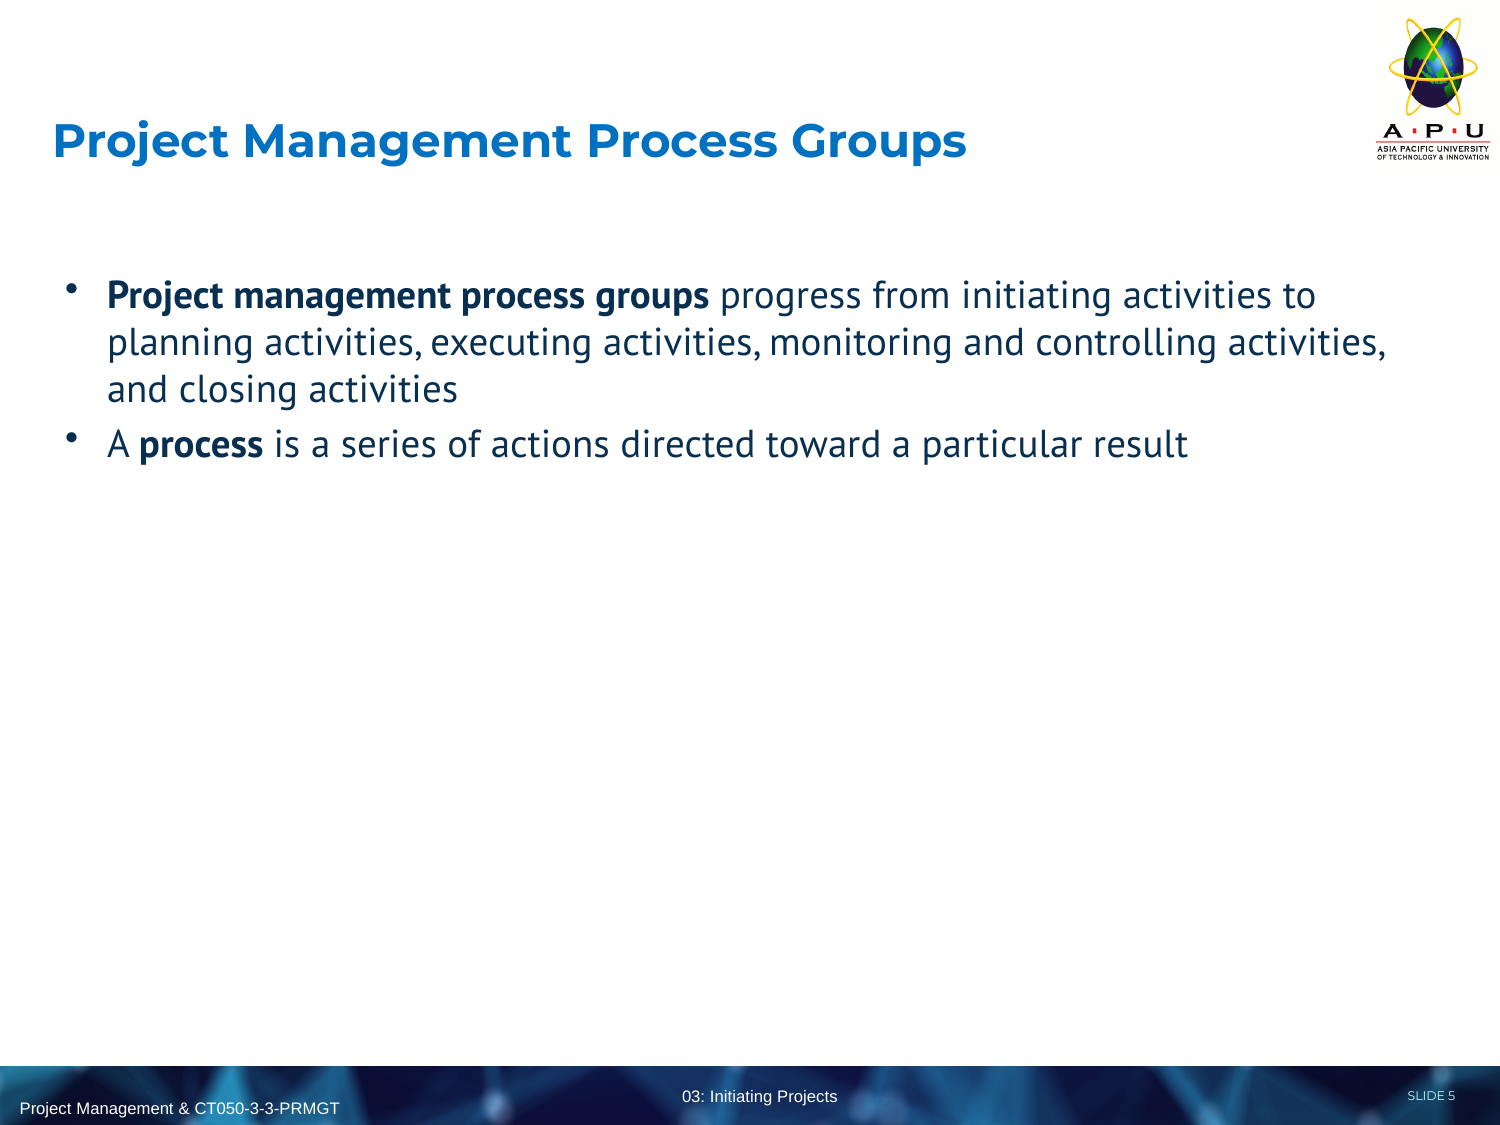

# Project Management Process Groups
Project management process groups progress from initiating activities to planning activities, executing activities, monitoring and controlling activities, and closing activities
A process is a series of actions directed toward a particular result